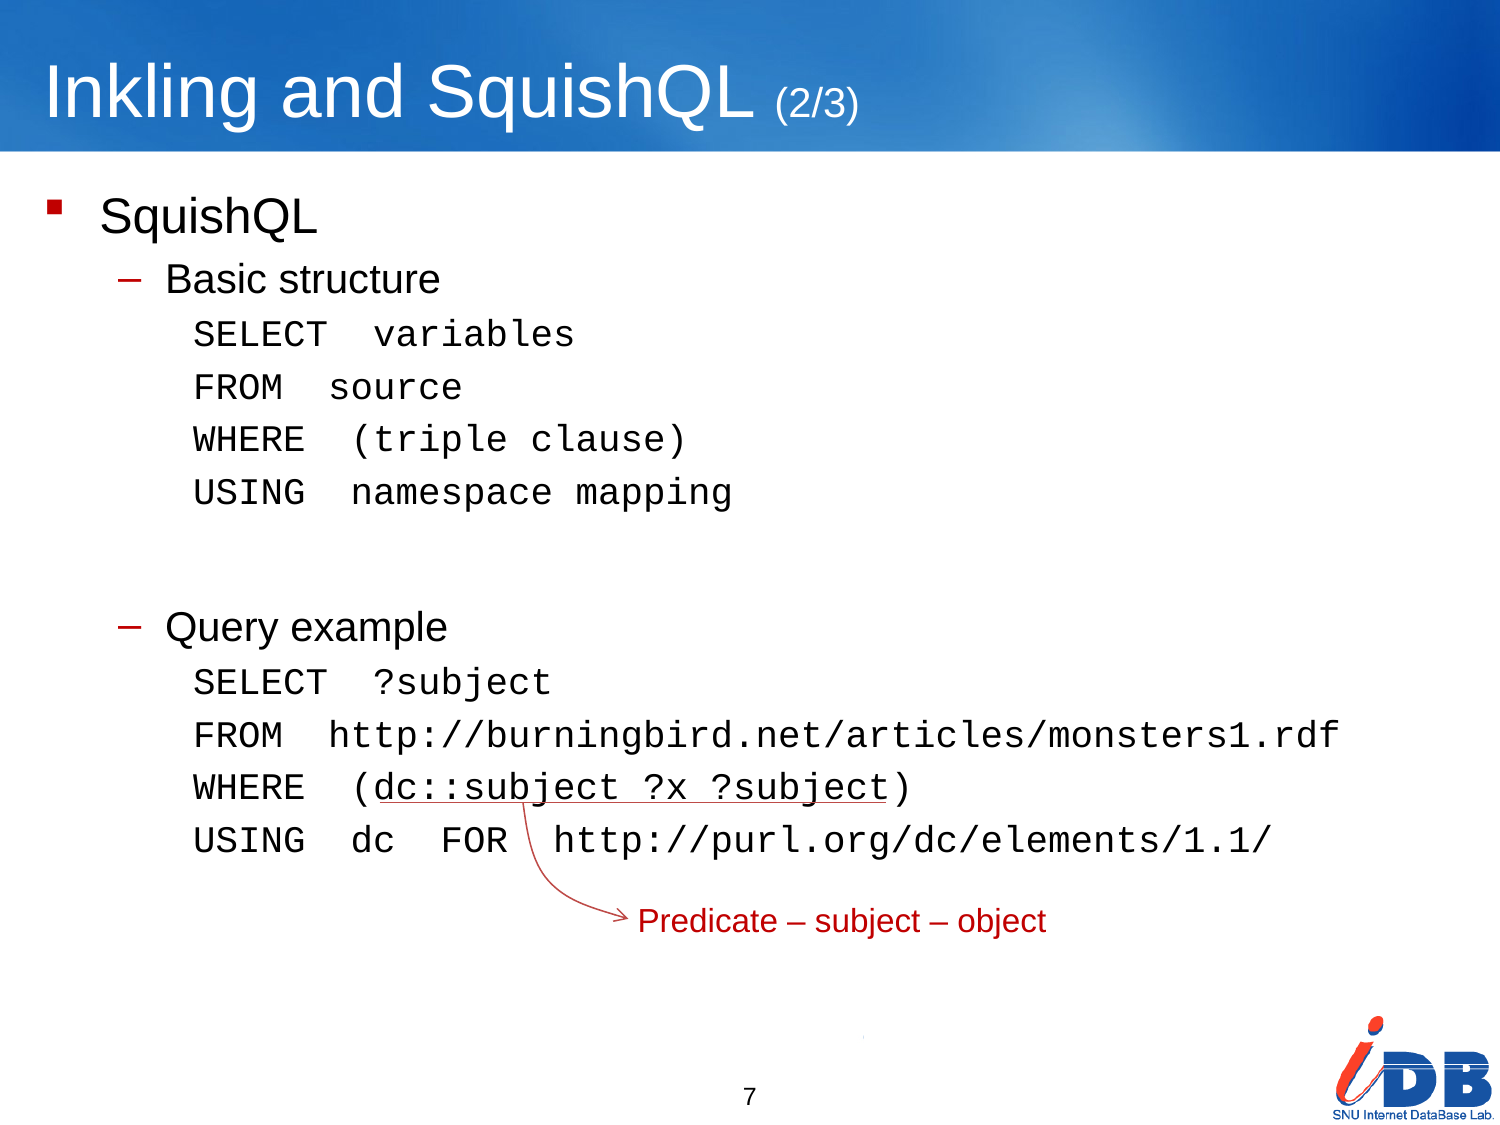

# Inkling and SquishQL (2/3)
SquishQL
Basic structure
SELECT  variables
FROM  source
WHERE  (triple clause)
USING  namespace mapping

Query example
SELECT  ?subject
FROM  http://burningbird.net/articles/monsters1.rdf
WHERE  (dc::subject ?x ?subject)
USING  dc  FOR  http://purl.org/dc/elements/1.1/

Predicate – subject – object
7